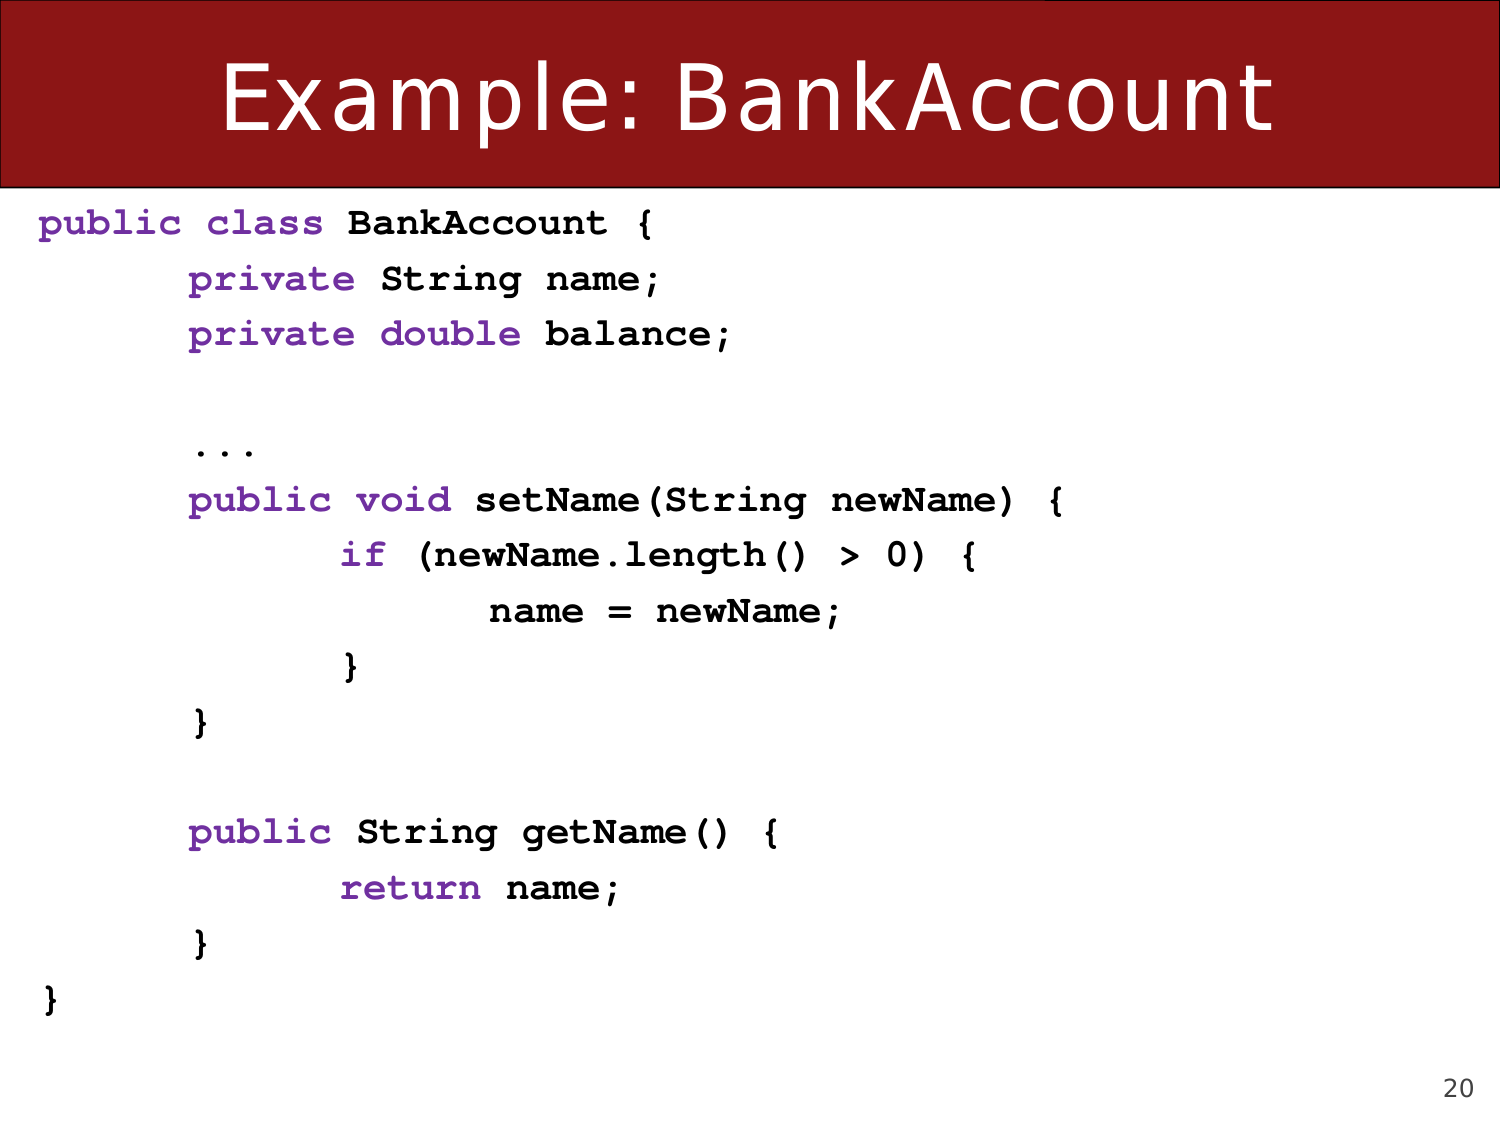

# Example: BankAccount
public class BankAccount {
	private String name;
	private double balance;

	...
	public void setName(String newName) {
		if (newName.length() > 0) {
			name = newName;
		}
	}

	public String getName() {
		return name;
	}
}